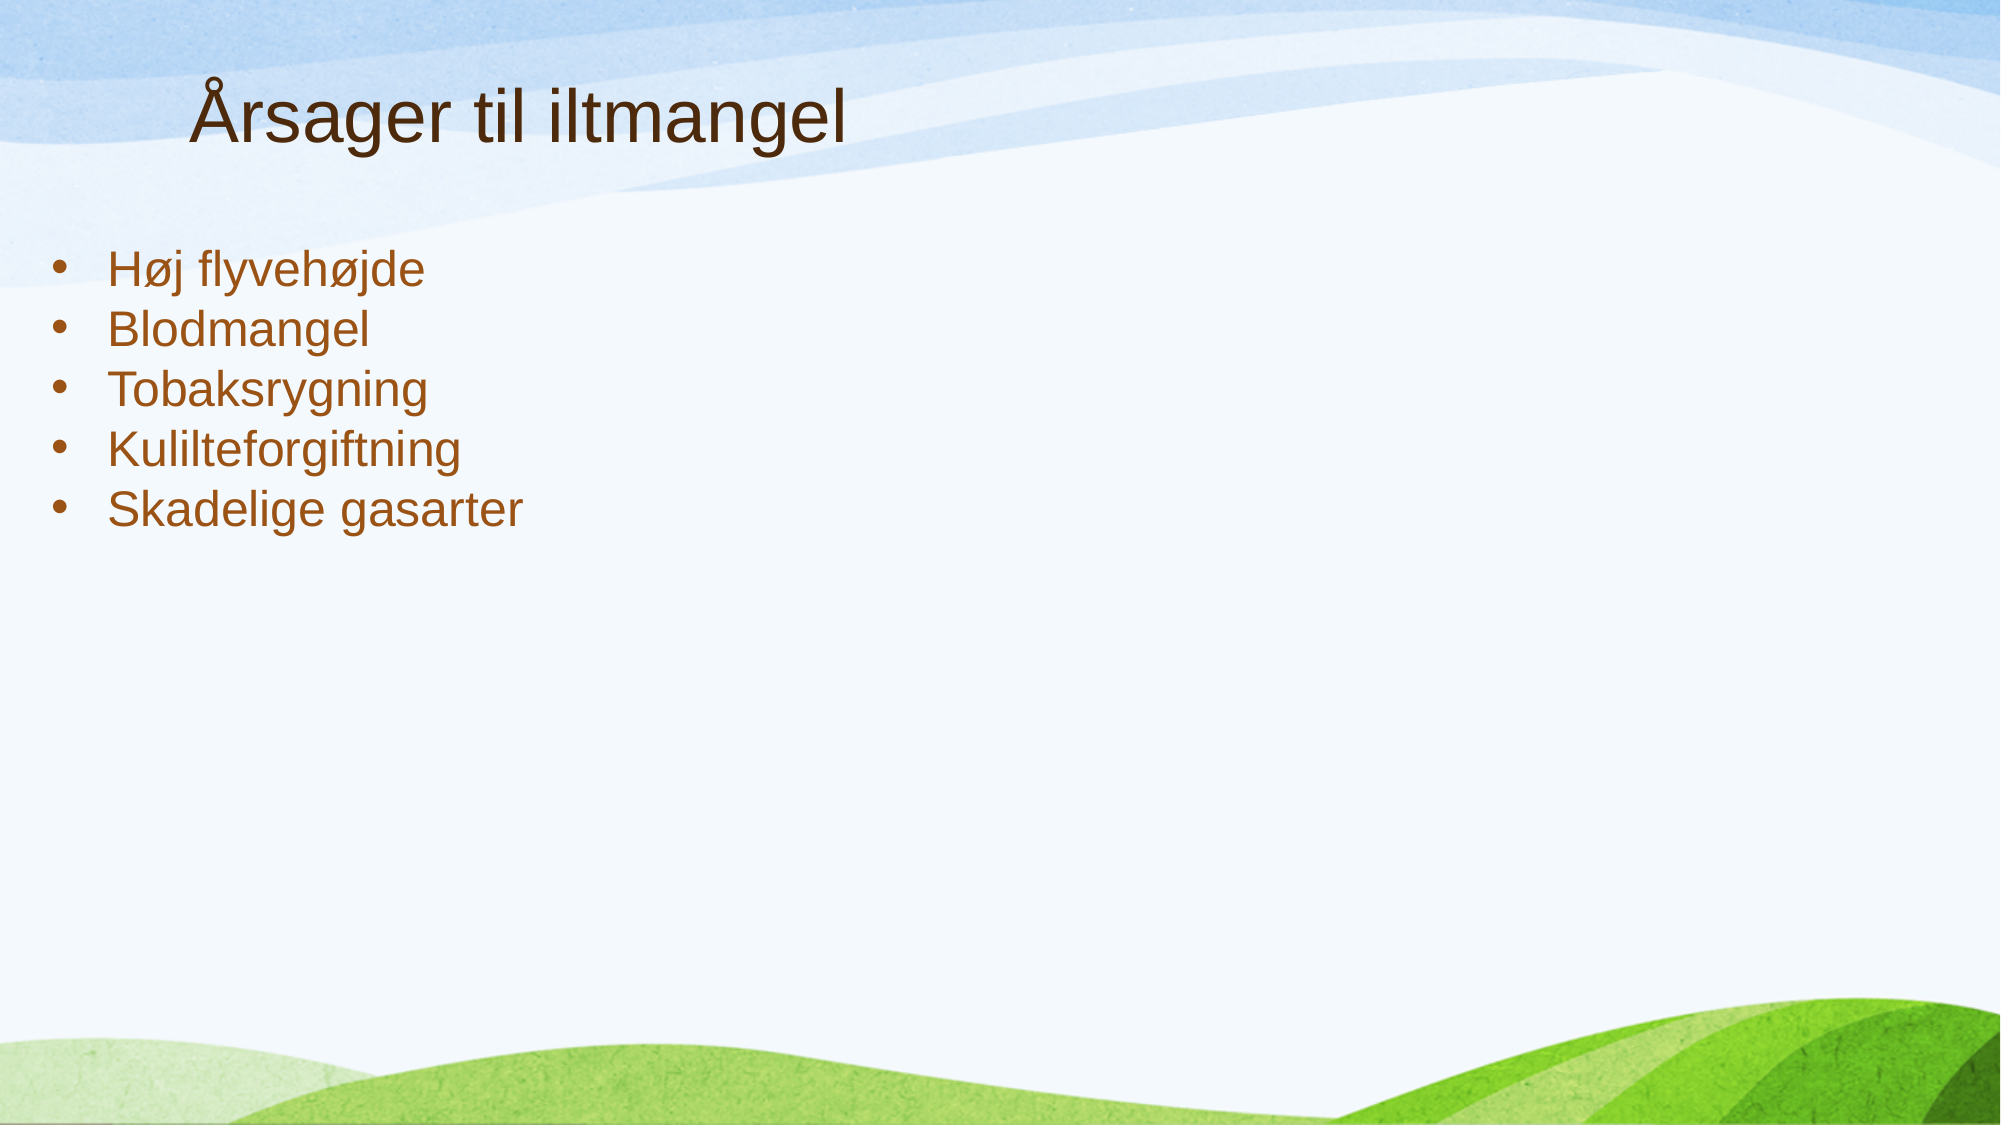

# Årsager til iltmangel
Høj flyvehøjde
Blodmangel
Tobaksrygning
Kulilteforgiftning
Skadelige gasarter